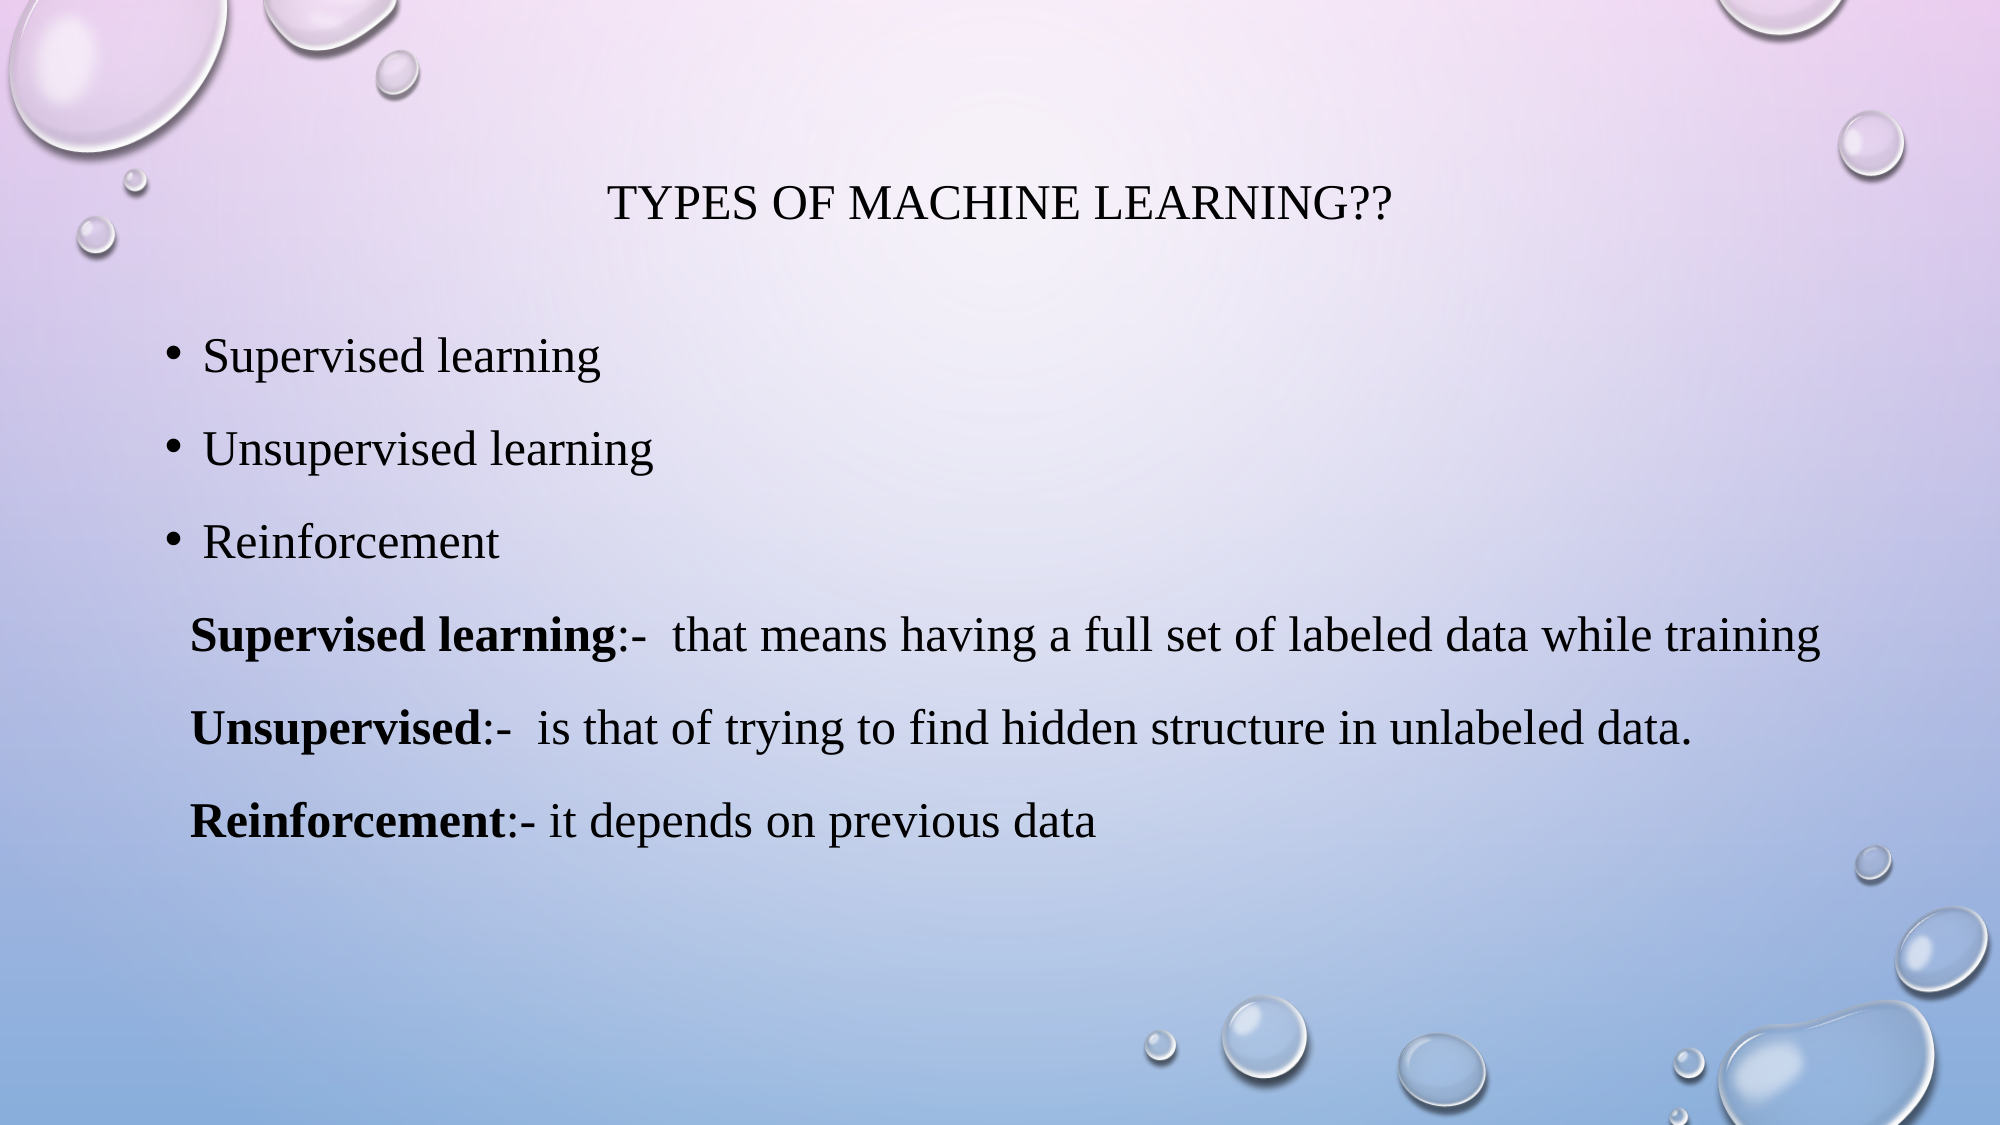

# TYPES OF MACHINE LEARNING??
Supervised learning
Unsupervised learning
Reinforcement
  Supervised learning:-  that means having a full set of labeled data while training
  Unsupervised:-  is that of trying to find hidden structure in unlabeled data.
  Reinforcement:- it depends on previous data